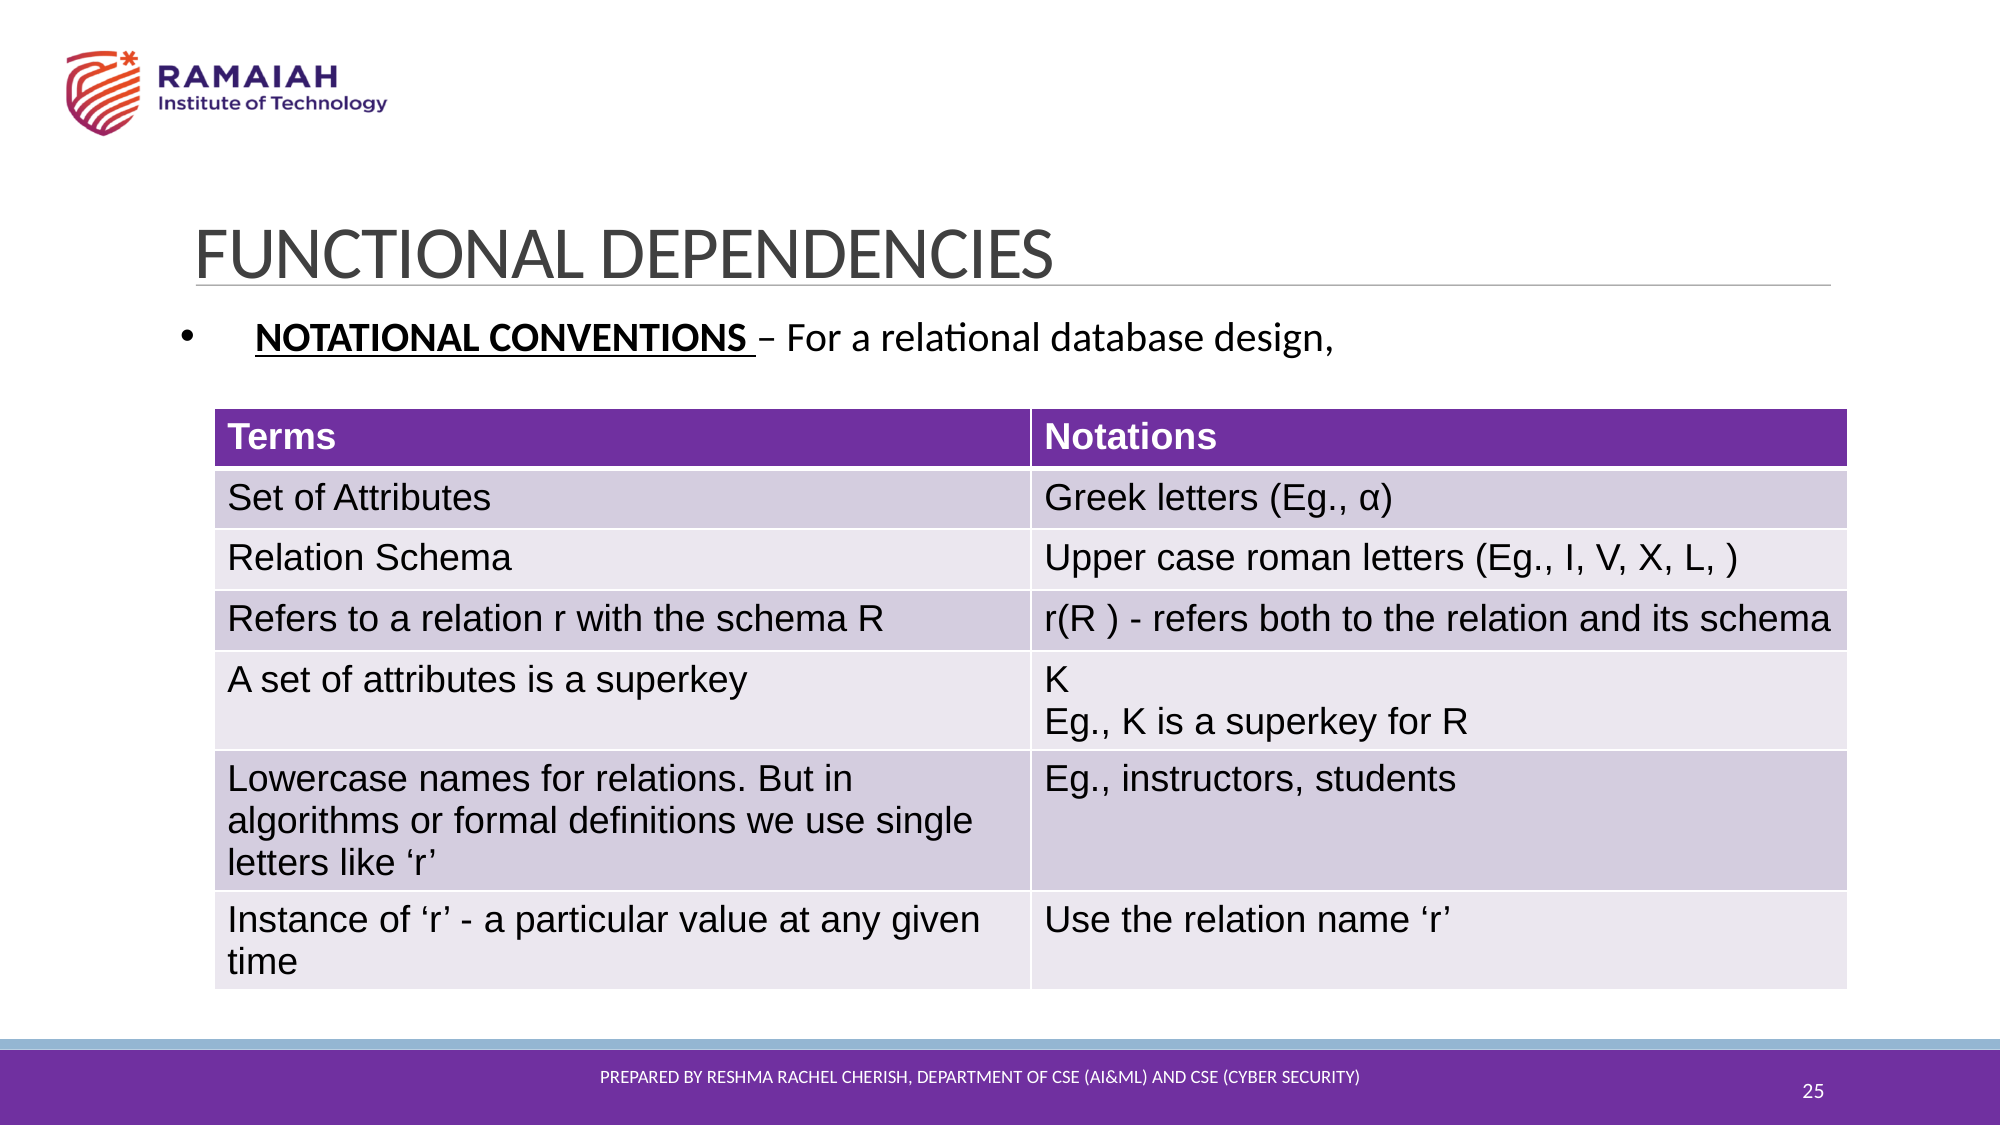

FUNCTIONAL DEPENDENCIES
NOTATIONAL CONVENTIONS – For a relational database design,

| Terms | Notations |
| --- | --- |
| Set of Attributes | Greek letters (Eg., α) |
| Relation Schema | Upper case roman letters (Eg., I, V, X, L, ) |
| Refers to a relation r with the schema R | r(R ) - refers both to the relation and its schema |
| A set of attributes is a superkey | K Eg., K is a superkey for R |
| Lowercase names for relations. But in algorithms or formal definitions we use single letters like ‘r’ | Eg., instructors, students |
| Instance of ‘r’ - a particular value at any given time | Use the relation name ‘r’ |
25
Prepared By reshma Rachel cherish, Department of CSE (ai&ml) and CSE (Cyber security)